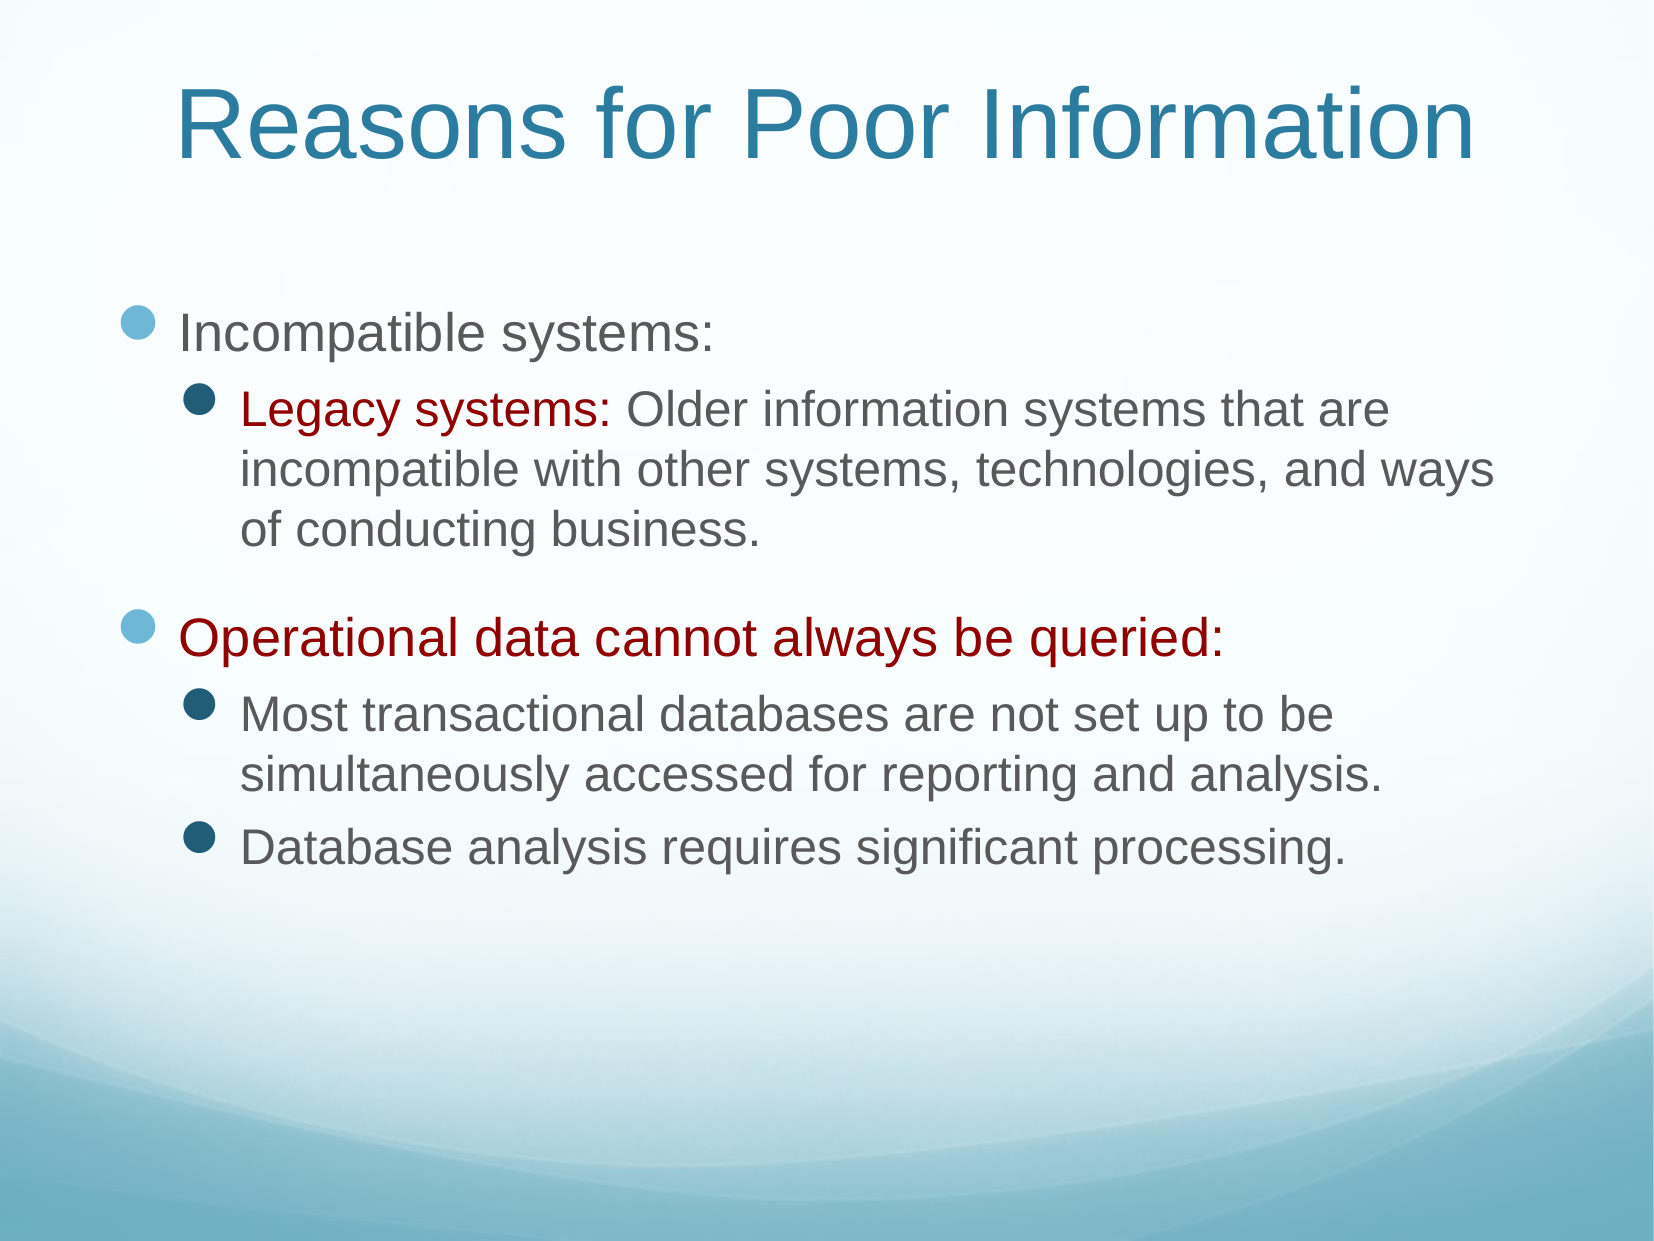

# Reasons for Poor Information
Incompatible systems:
Legacy systems: Older information systems that are incompatible with other systems, technologies, and ways of conducting business.
Operational data cannot always be queried:
Most transactional databases are not set up to be simultaneously accessed for reporting and analysis.
Database analysis requires significant processing.